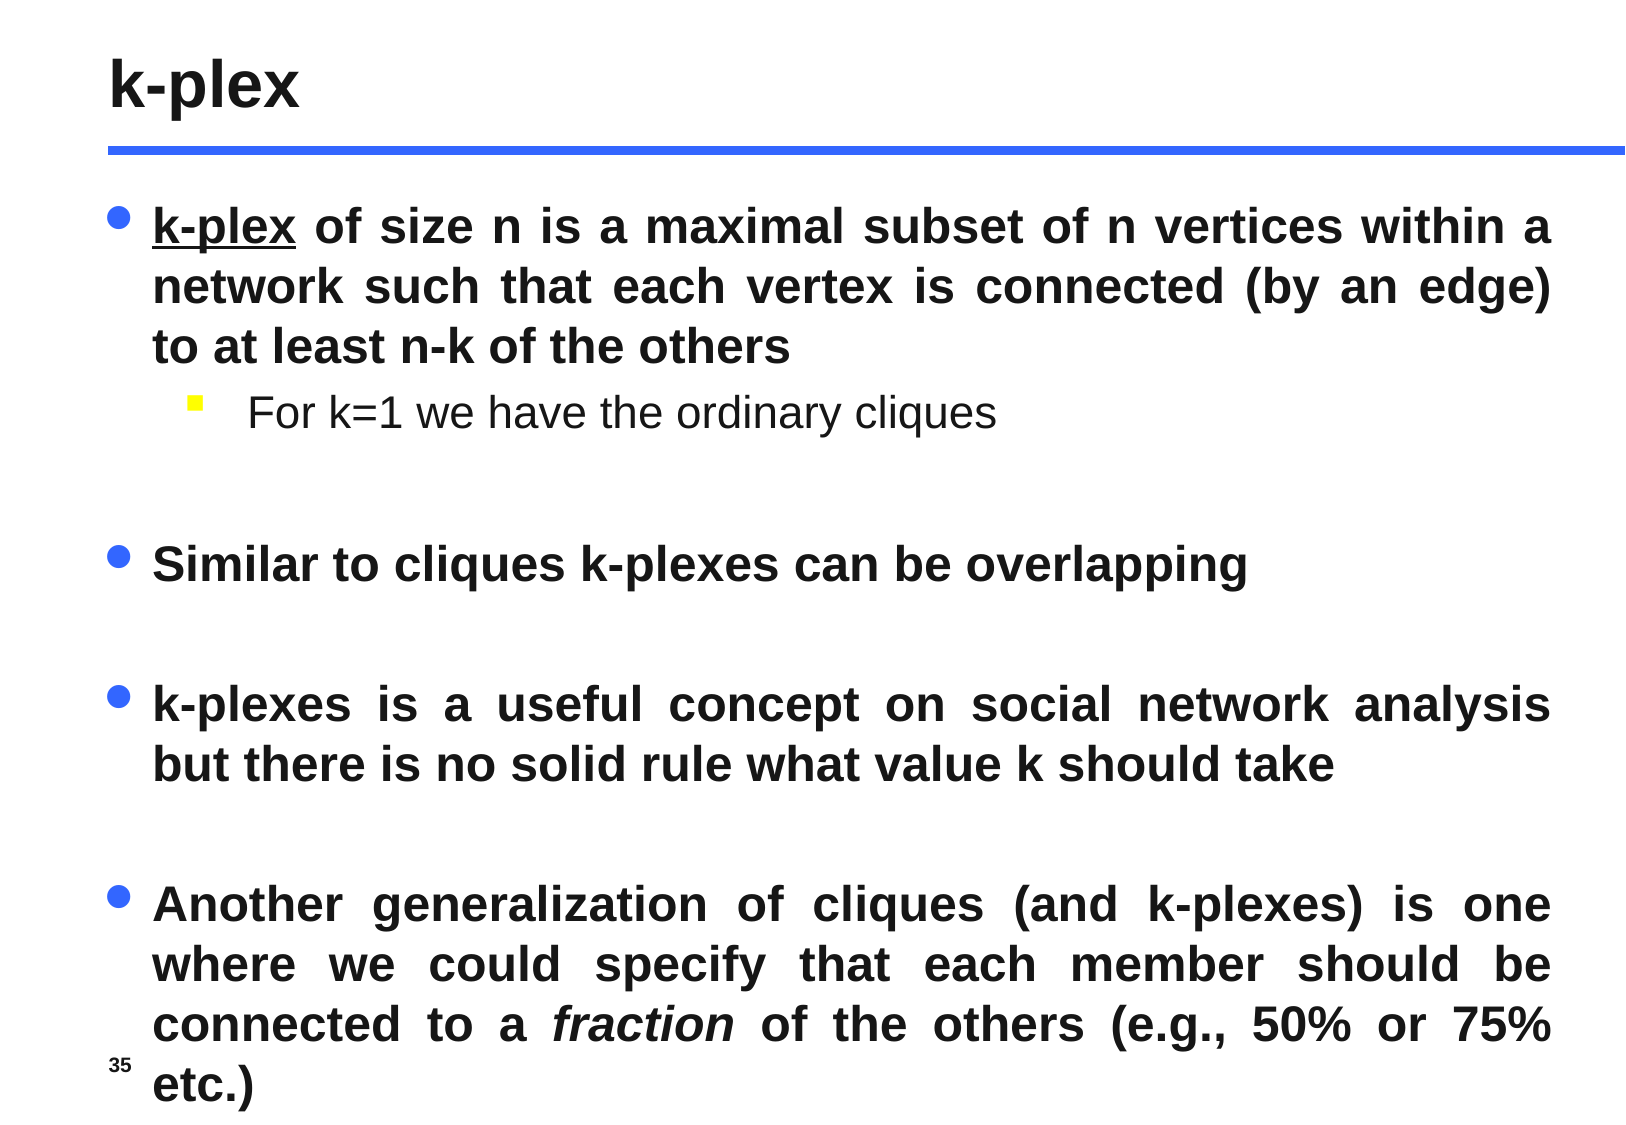

# k-plex
k-plex of size n is a maximal subset of n vertices within a network such that each vertex is connected (by an edge) to at least n-k of the others
For k=1 we have the ordinary cliques

Similar to cliques k-plexes can be overlapping

k-plexes is a useful concept on social network analysis but there is no solid rule what value k should take

Another generalization of cliques (and k-plexes) is one where we could specify that each member should be connected to a fraction of the others (e.g., 50% or 75% etc.)
35